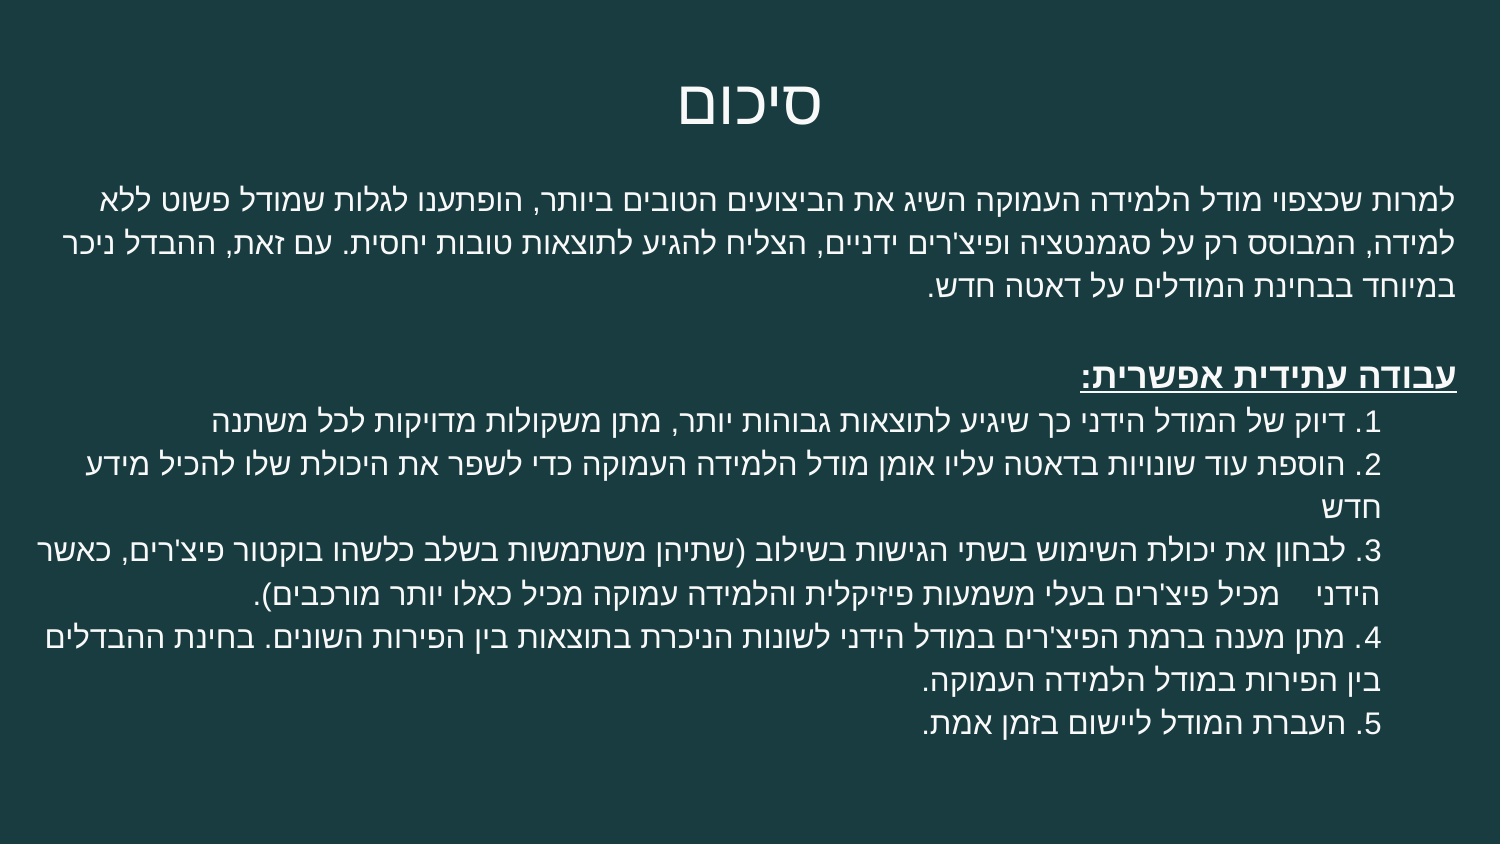

סיכום
# למרות שכצפוי מודל הלמידה העמוקה השיג את הביצועים הטובים ביותר, הופתענו לגלות שמודל פשוט ללא למידה, המבוסס רק על סגמנטציה ופיצ'רים ידניים, הצליח להגיע לתוצאות טובות יחסית. עם זאת, ההבדל ניכר במיוחד בבחינת המודלים על דאטה חדש.

עבודה עתידית אפשרית:
1. דיוק של המודל הידני כך שיגיע לתוצאות גבוהות יותר, מתן משקולות מדויקות לכל משתנה
2. הוספת עוד שונויות בדאטה עליו אומן מודל הלמידה העמוקה כדי לשפר את היכולת שלו להכיל מידע חדש
3. לבחון את יכולת השימוש בשתי הגישות בשילוב (שתיהן משתמשות בשלב כלשהו בוקטור פיצ'רים, כאשר הידני    מכיל פיצ'רים בעלי משמעות פיזיקלית והלמידה עמוקה מכיל כאלו יותר מורכבים).
4. מתן מענה ברמת הפיצ'רים במודל הידני לשונות הניכרת בתוצאות בין הפירות השונים. בחינת ההבדלים בין הפירות במודל הלמידה העמוקה.
5. העברת המודל ליישום בזמן אמת.